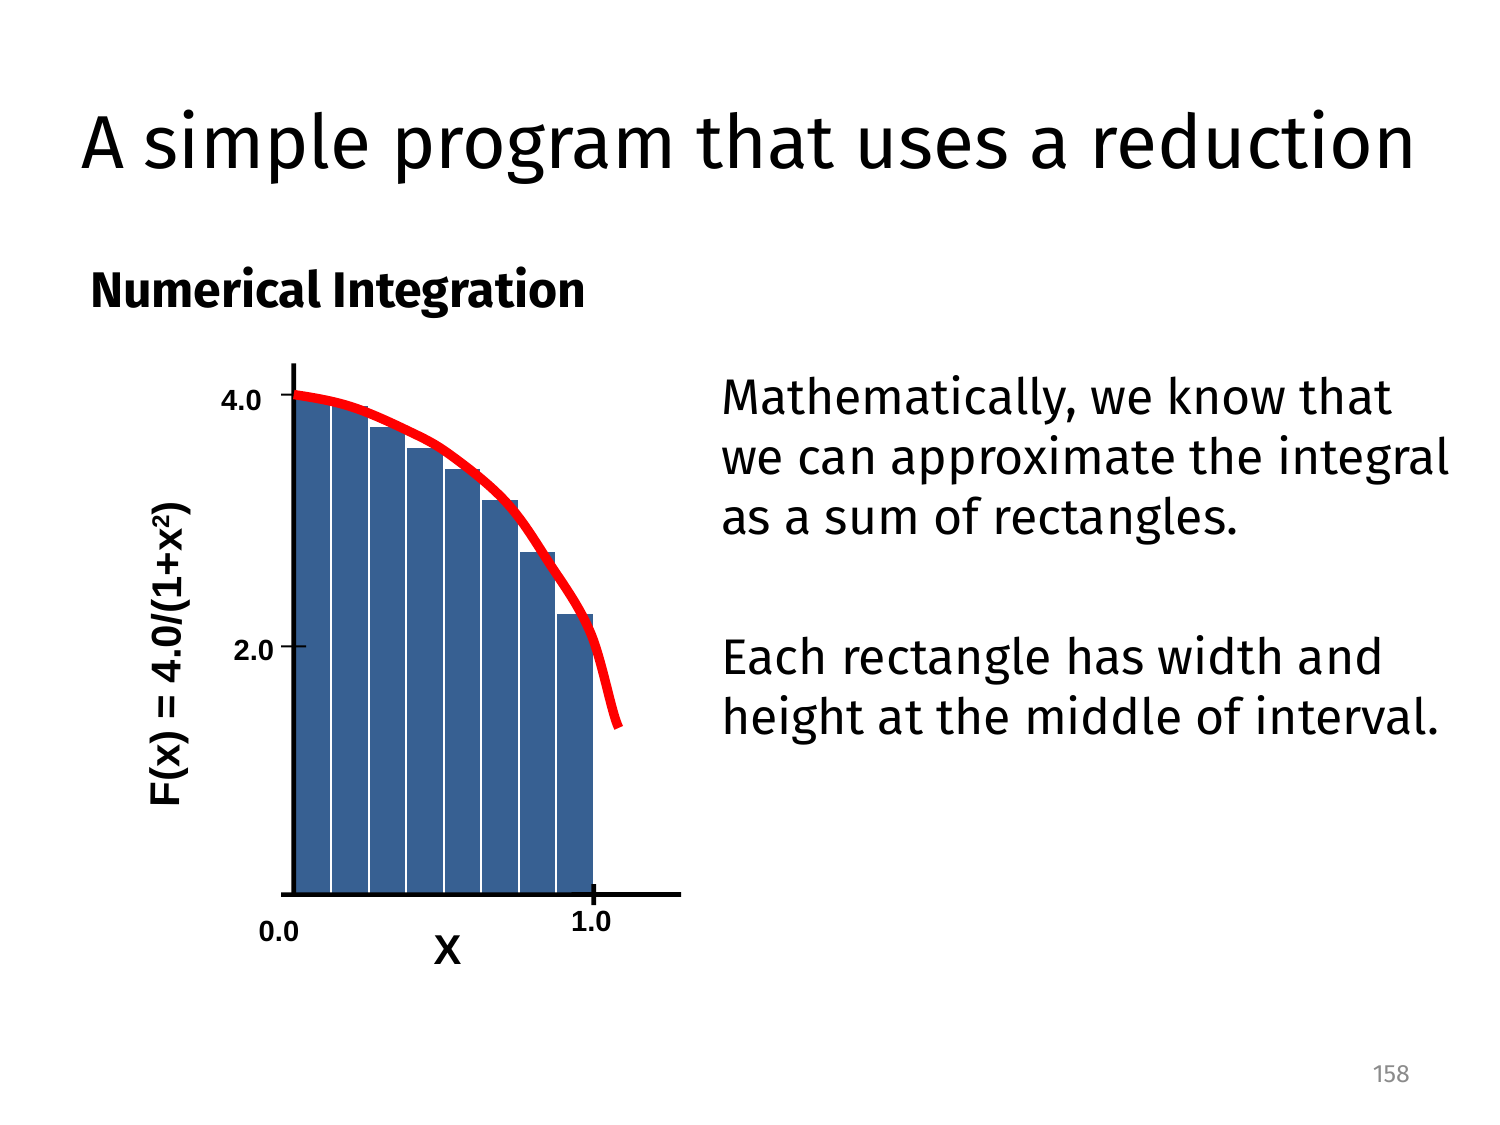

# A simple program that uses a reduction
Numerical Integration

4.0

F(x) = 4.0/(1+x2)
2.0

1.0
0.0
X
Mathematically, we know that we can approximate the integral as a sum of rectangles.

Each rectangle has width and height at the middle of interval.
158